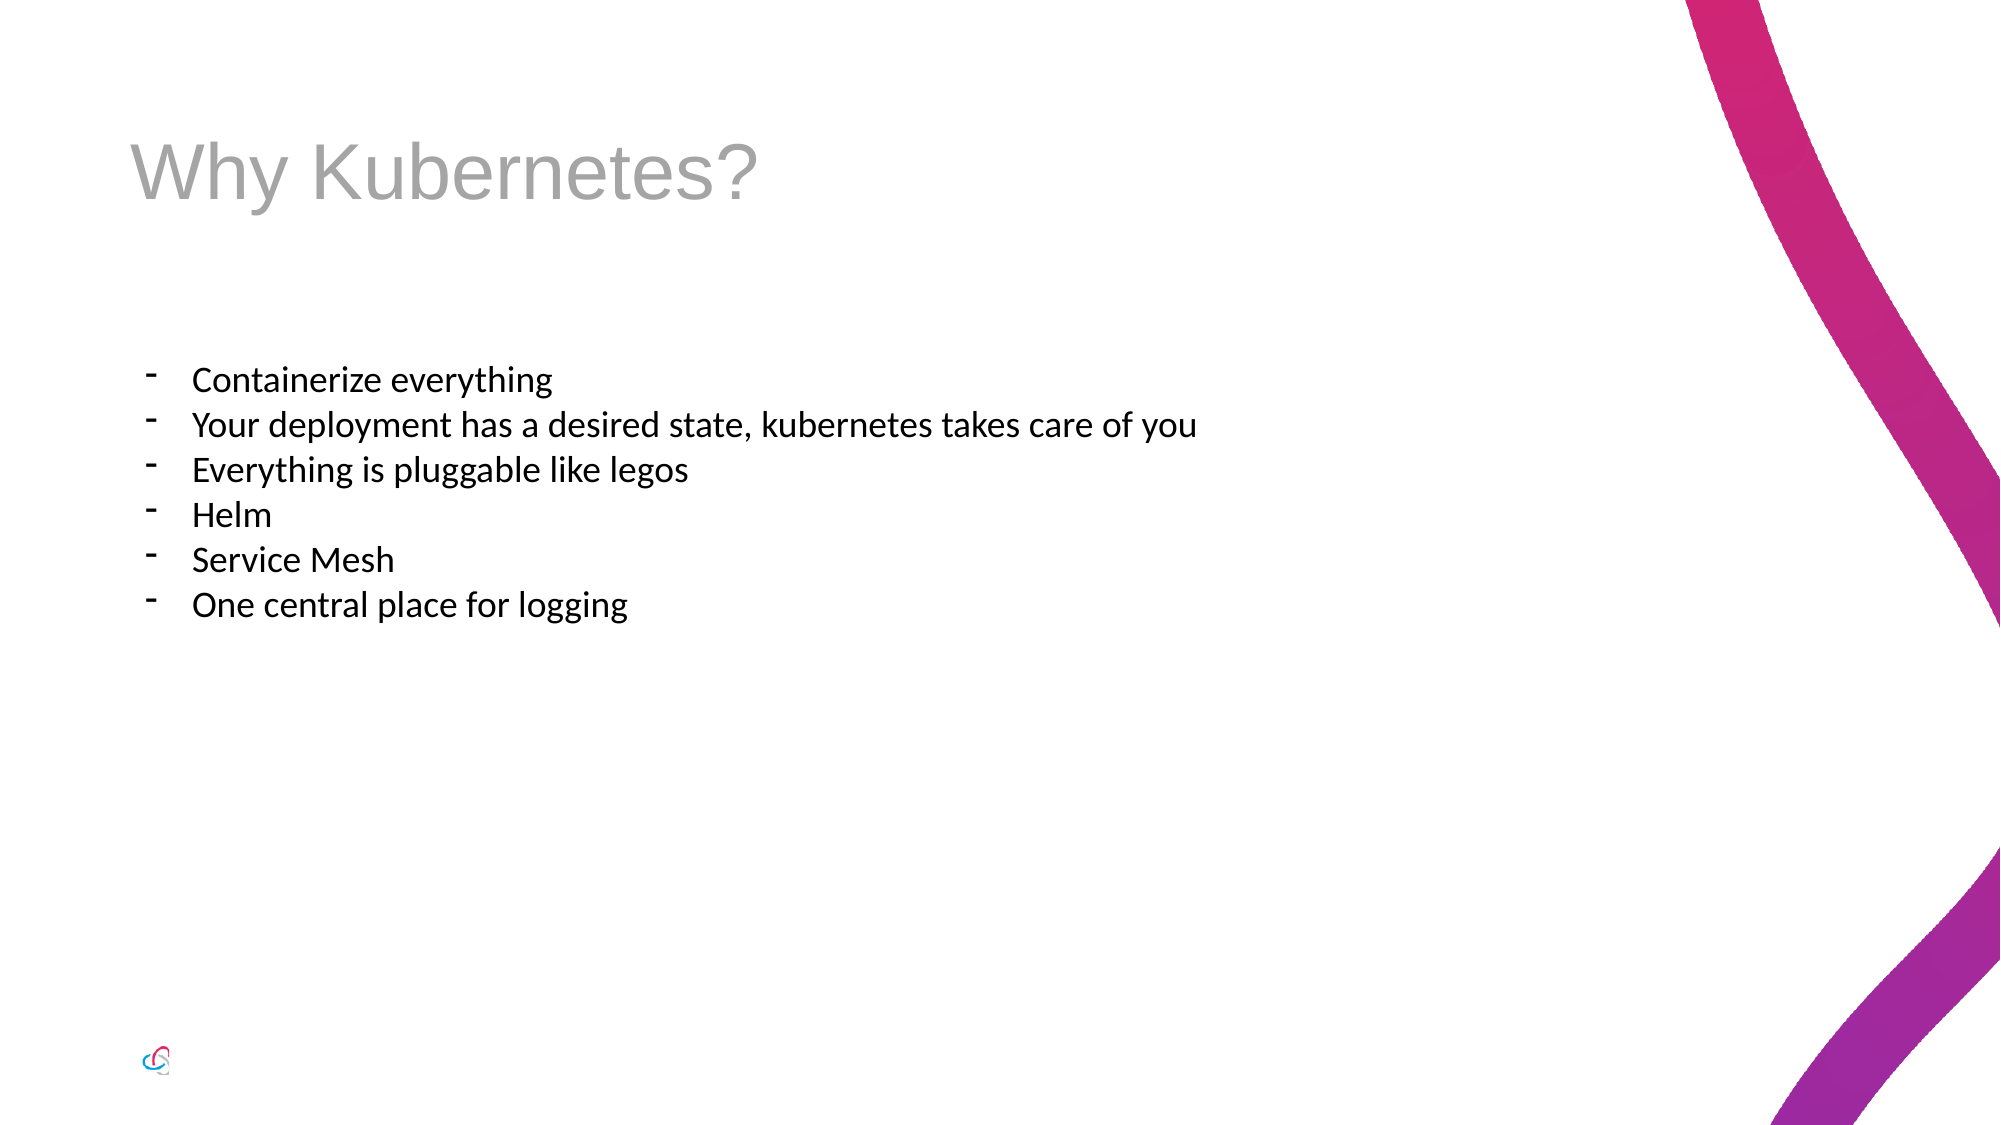

Why Kubernetes?
Containerize everything
Your deployment has a desired state, kubernetes takes care of you
Everything is pluggable like legos
Helm
Service Mesh
One central place for logging